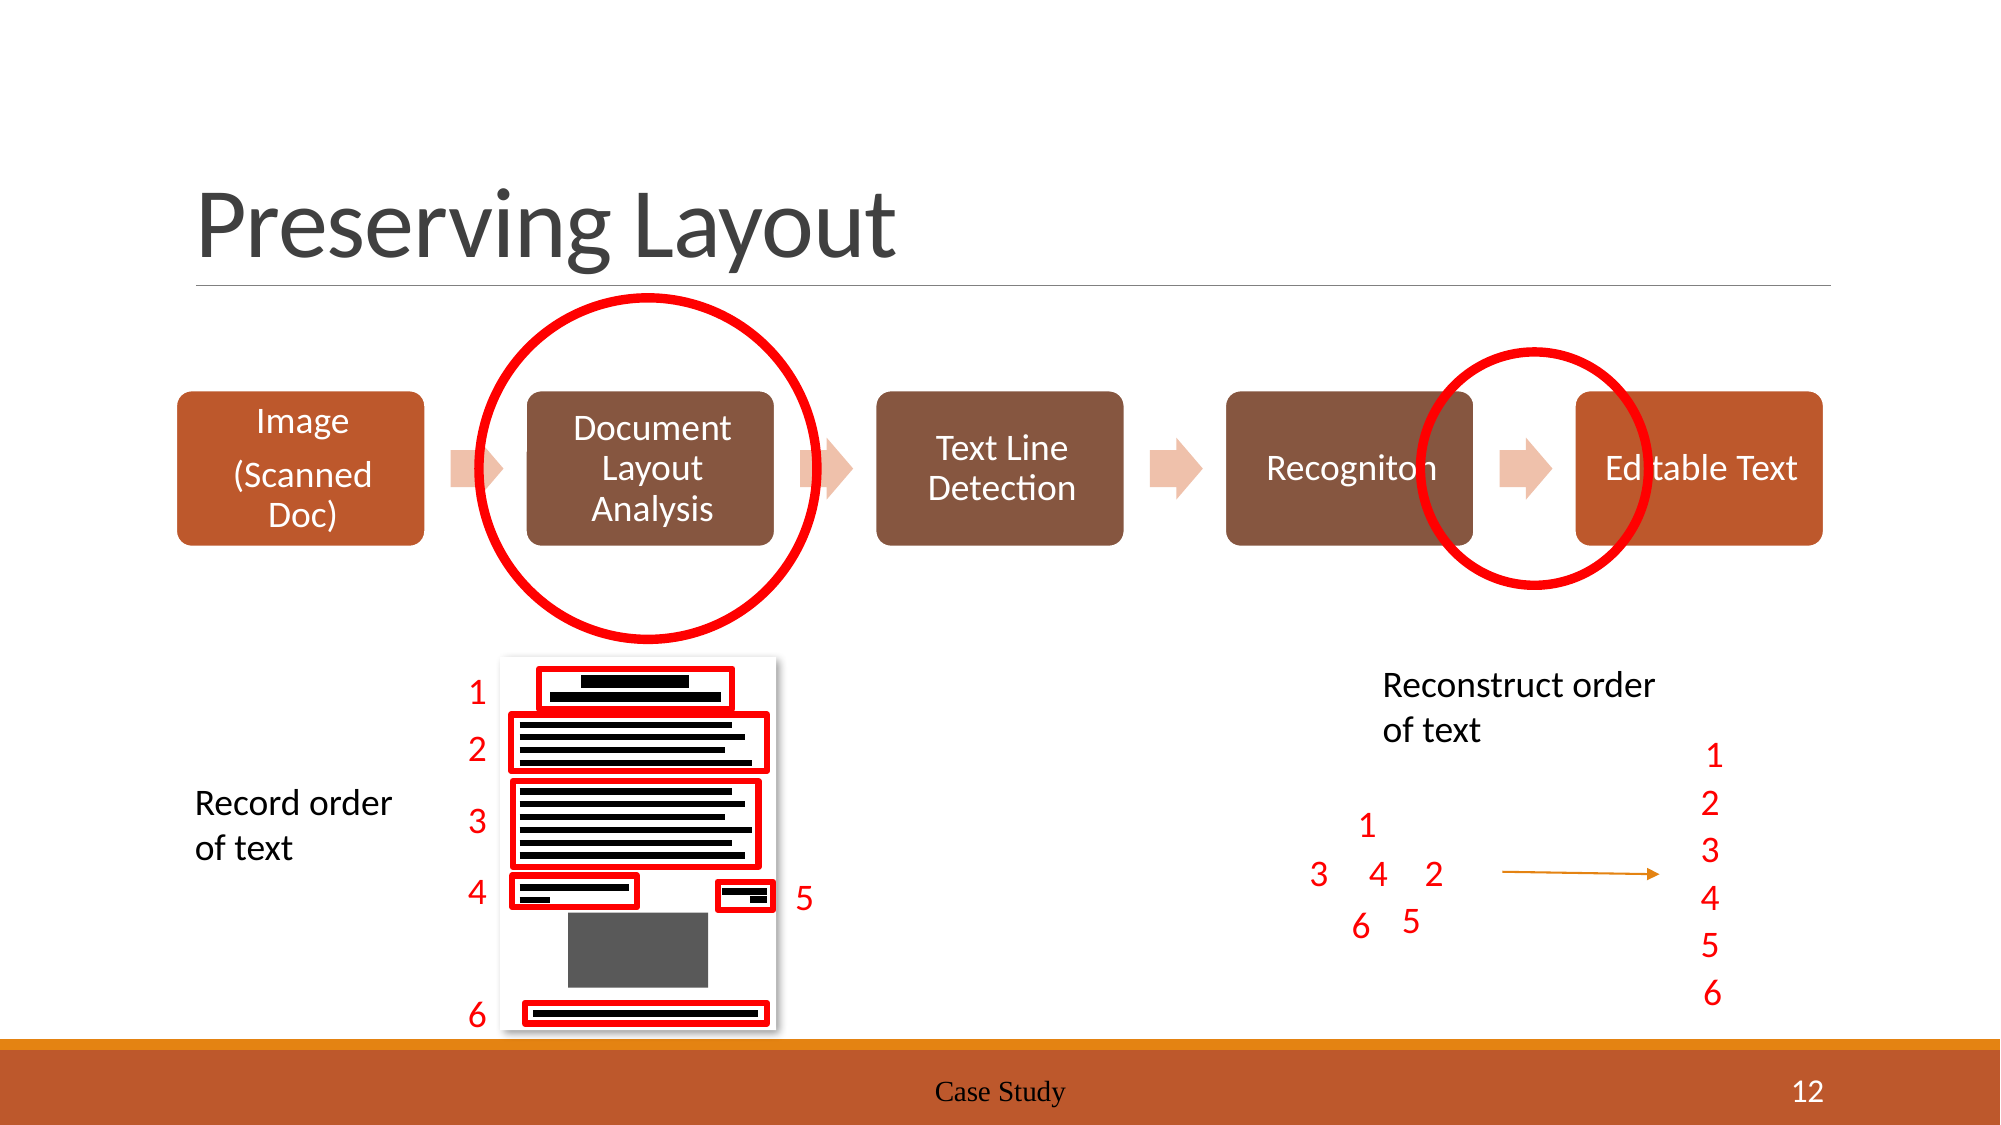

# Preserving Layout

Image
(Scanned Doc)

Document Layout Analysis

Text Line Detection

Recogniton

Editable Text

Reconstruct order of text
1
2
1
3
3
4
2
4
5
6
5
6

1
2
3
4
5
6
Record order of text
Case Study
12